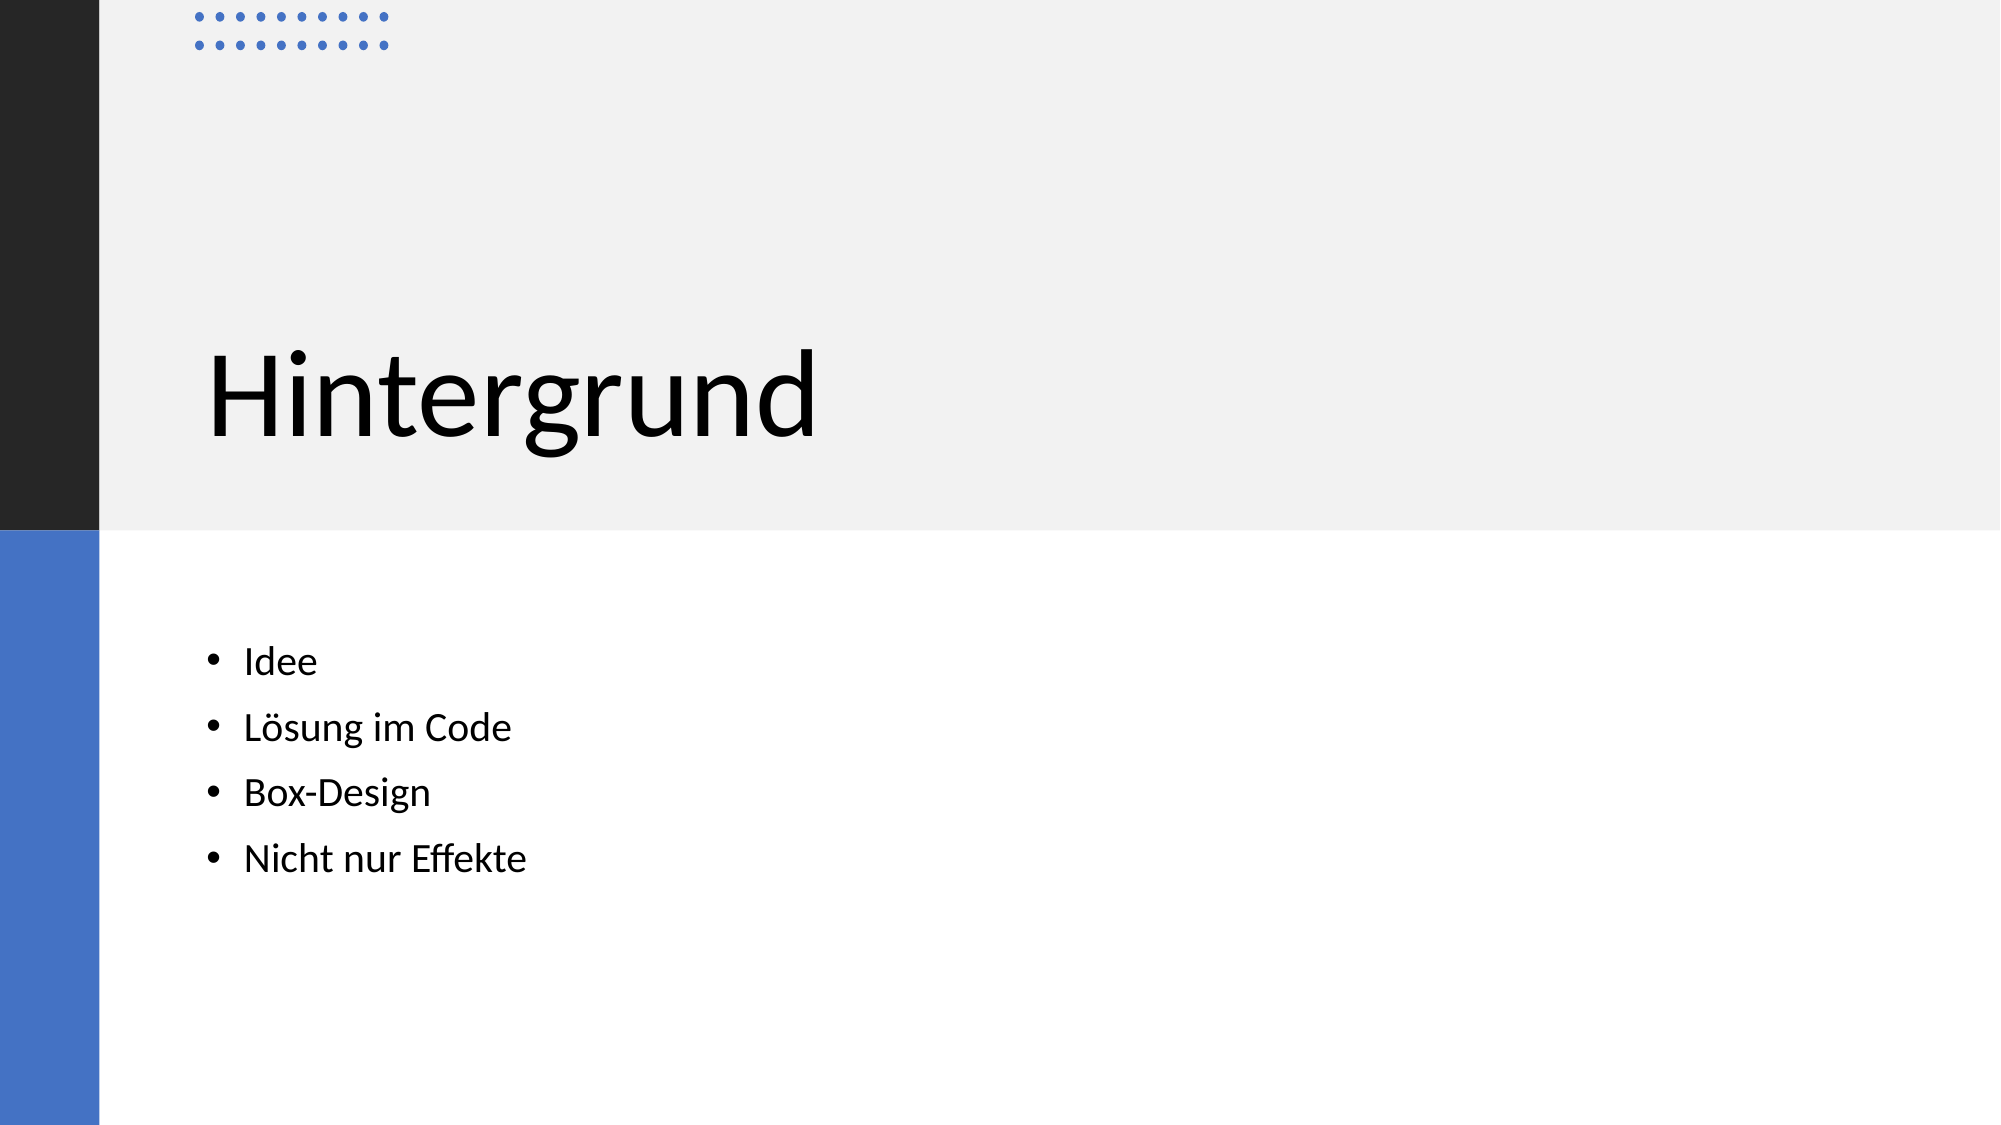

# Hintergrund

Idee
Lösung im Code
Box-Design
Nicht nur Effekte